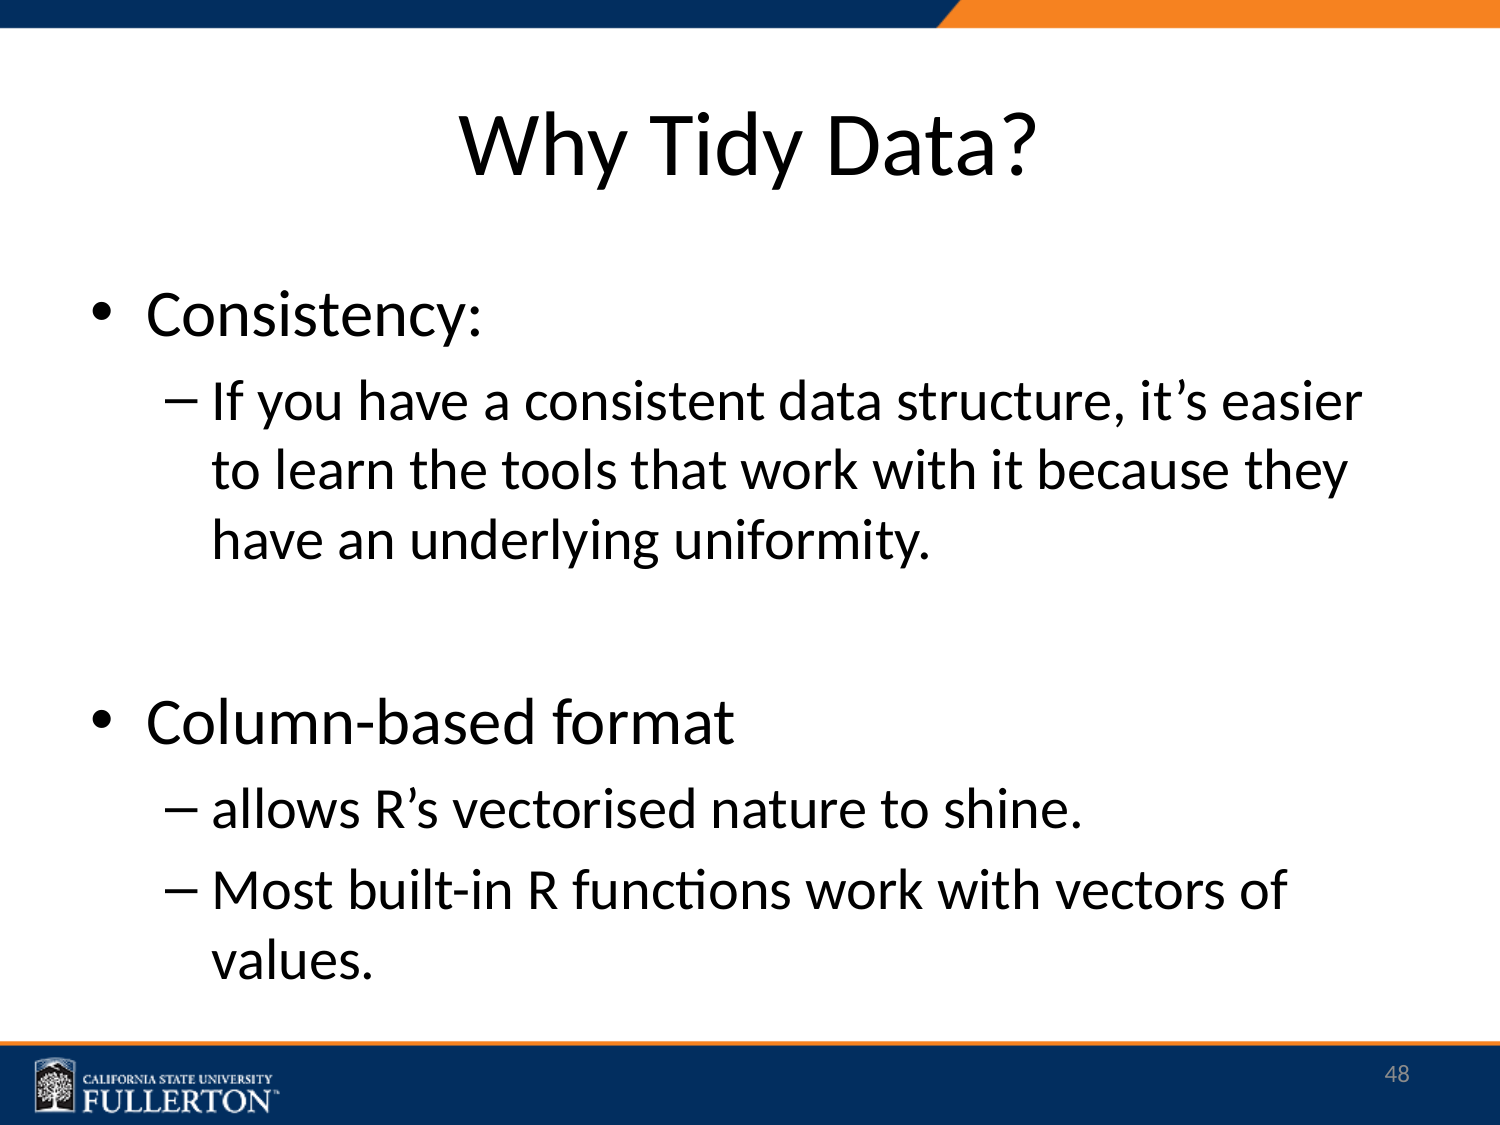

# Why Tidy Data?
Consistency:
If you have a consistent data structure, it’s easier to learn the tools that work with it because they have an underlying uniformity.

Column-based format
allows R’s vectorised nature to shine.
Most built-in R functions work with vectors of values.

48